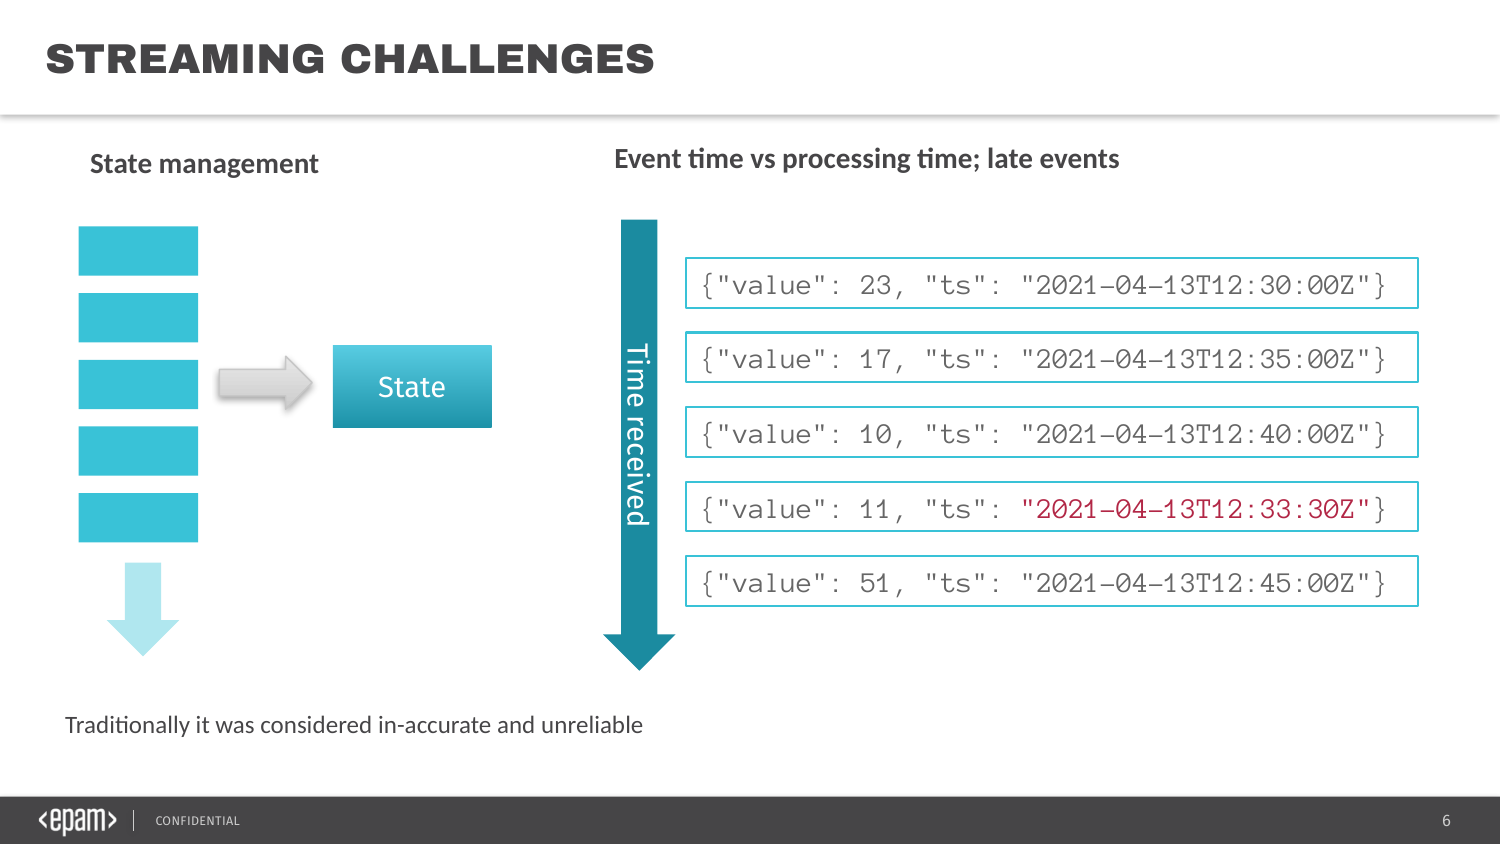

Streaming challenges

Event time vs processing time; late events

State management
{"value": 23, "ts": "2021-04-13T12:30:00Z"}
{"value": 17, "ts": "2021-04-13T12:35:00Z"}
{"value": 10, "ts": "2021-04-13T12:40:00Z"}
Time received
{"value": 11, "ts": "2021-04-13T12:33:30Z"}
{"value": 51, "ts": "2021-04-13T12:45:00Z"}

State

Traditionally it was considered in-accurate and unreliable